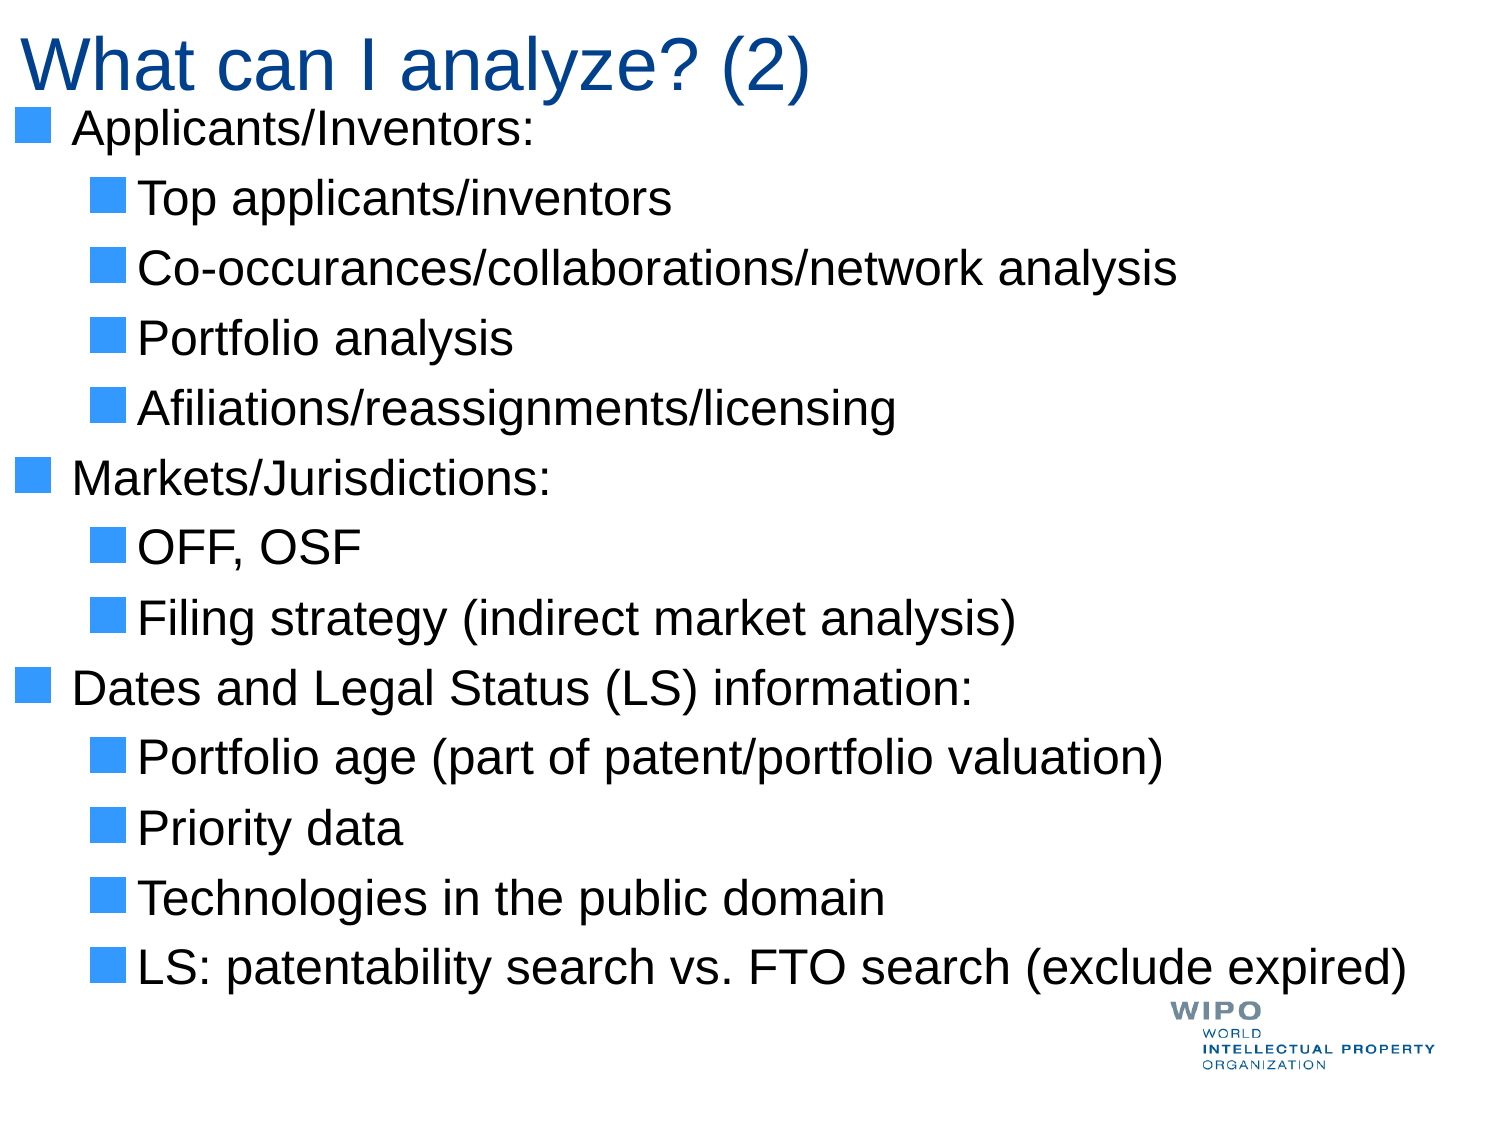

# What can I analyze? (2)
Applicants/Inventors:
Top applicants/inventors
Co-occurances/collaborations/network analysis
Portfolio analysis
Afiliations/reassignments/licensing
Markets/Jurisdictions:
OFF, OSF
Filing strategy (indirect market analysis)
Dates and Legal Status (LS) information:
Portfolio age (part of patent/portfolio valuation)
Priority data
Technologies in the public domain
LS: patentability search vs. FTO search (exclude expired)